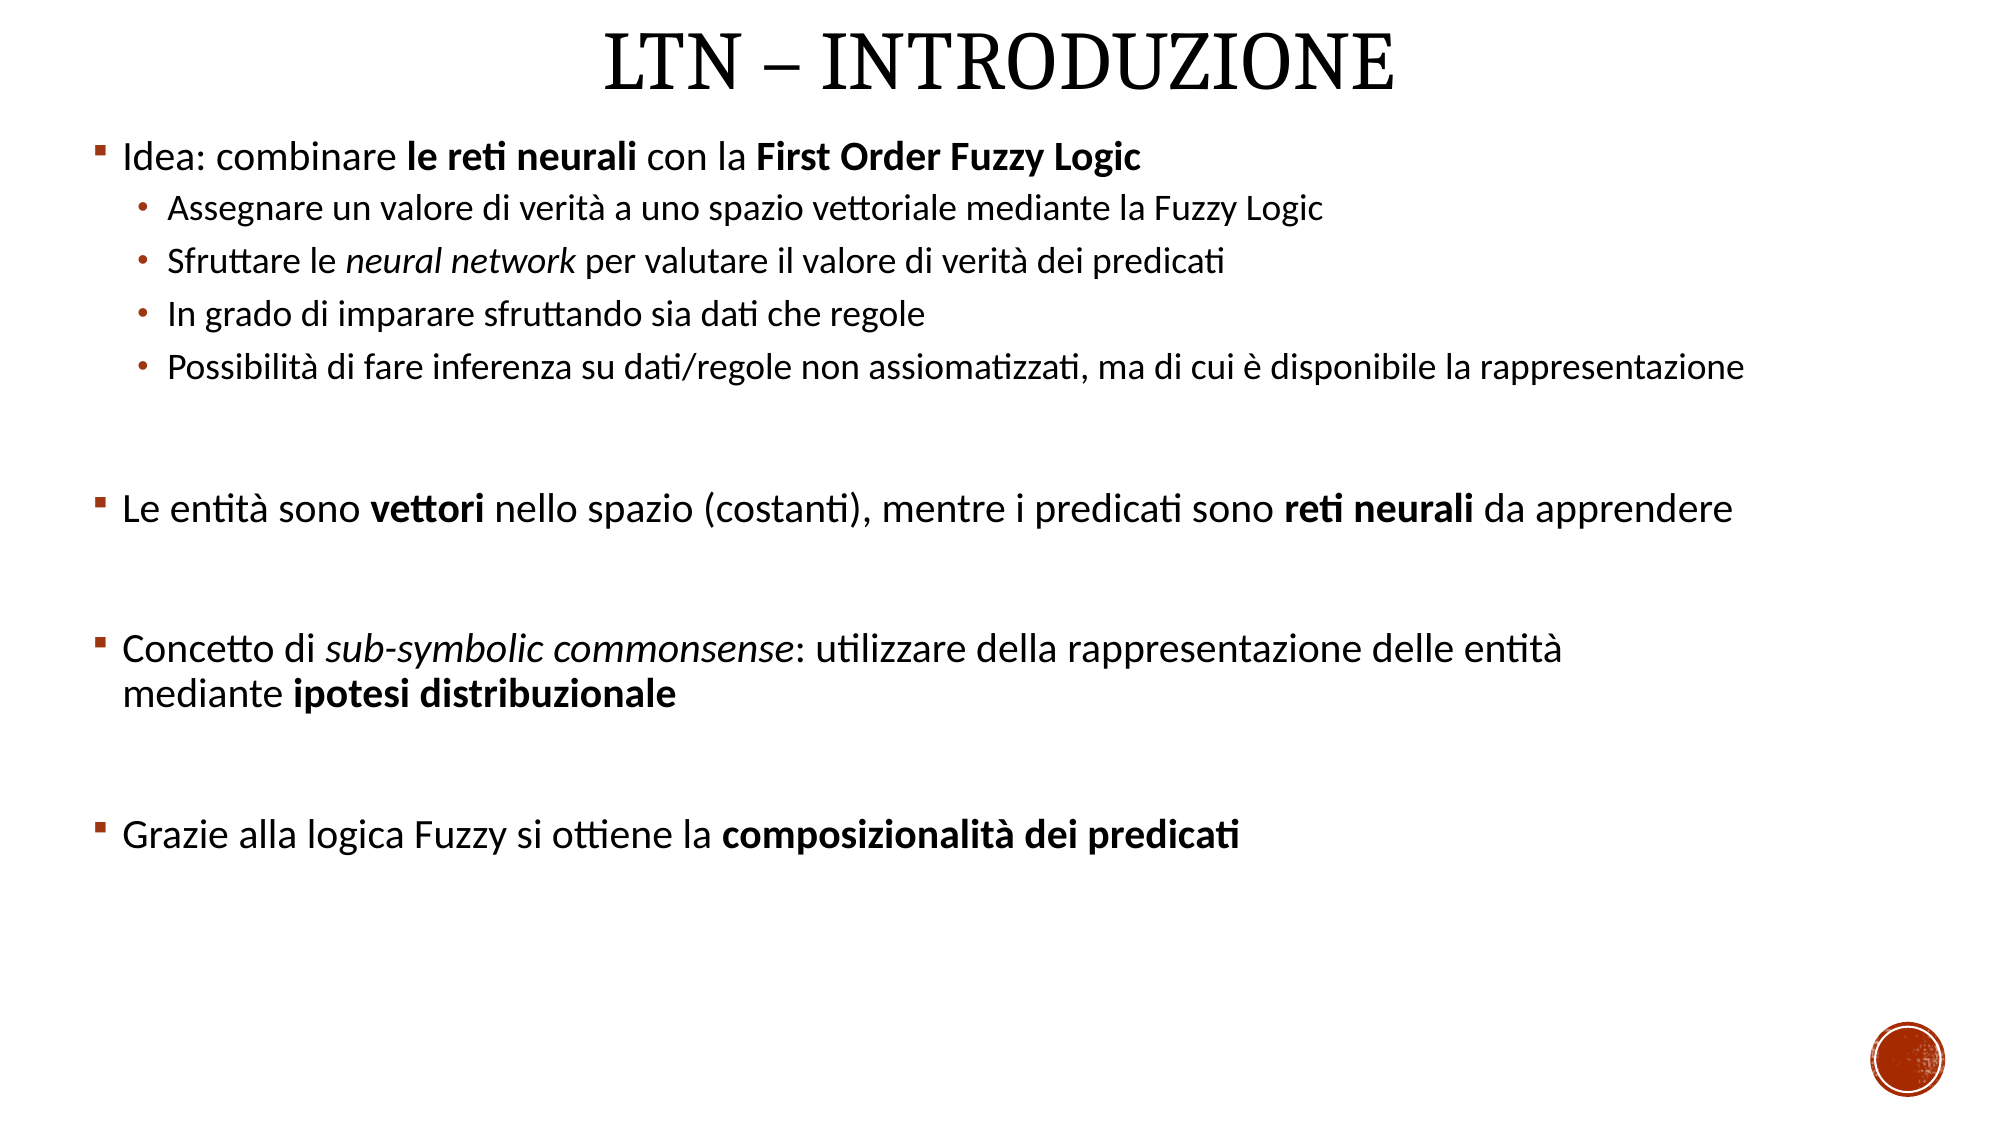

# ltn – introduzione
Idea: combinare le reti neurali con la First Order Fuzzy Logic
Assegnare un valore di verità a uno spazio vettoriale mediante la Fuzzy Logic
Sfruttare le neural network per valutare il valore di verità dei predicati
In grado di imparare sfruttando sia dati che regole
Possibilità di fare inferenza su dati/regole non assiomatizzati, ma di cui è disponibile la rappresentazione

Le entità sono vettori nello spazio (costanti), mentre i predicati sono reti neurali da apprendere

Concetto di sub-symbolic commonsense: utilizzare della rappresentazione delle entità
mediante ipotesi distribuzionale

Grazie alla logica Fuzzy si ottiene la composizionalità dei predicati